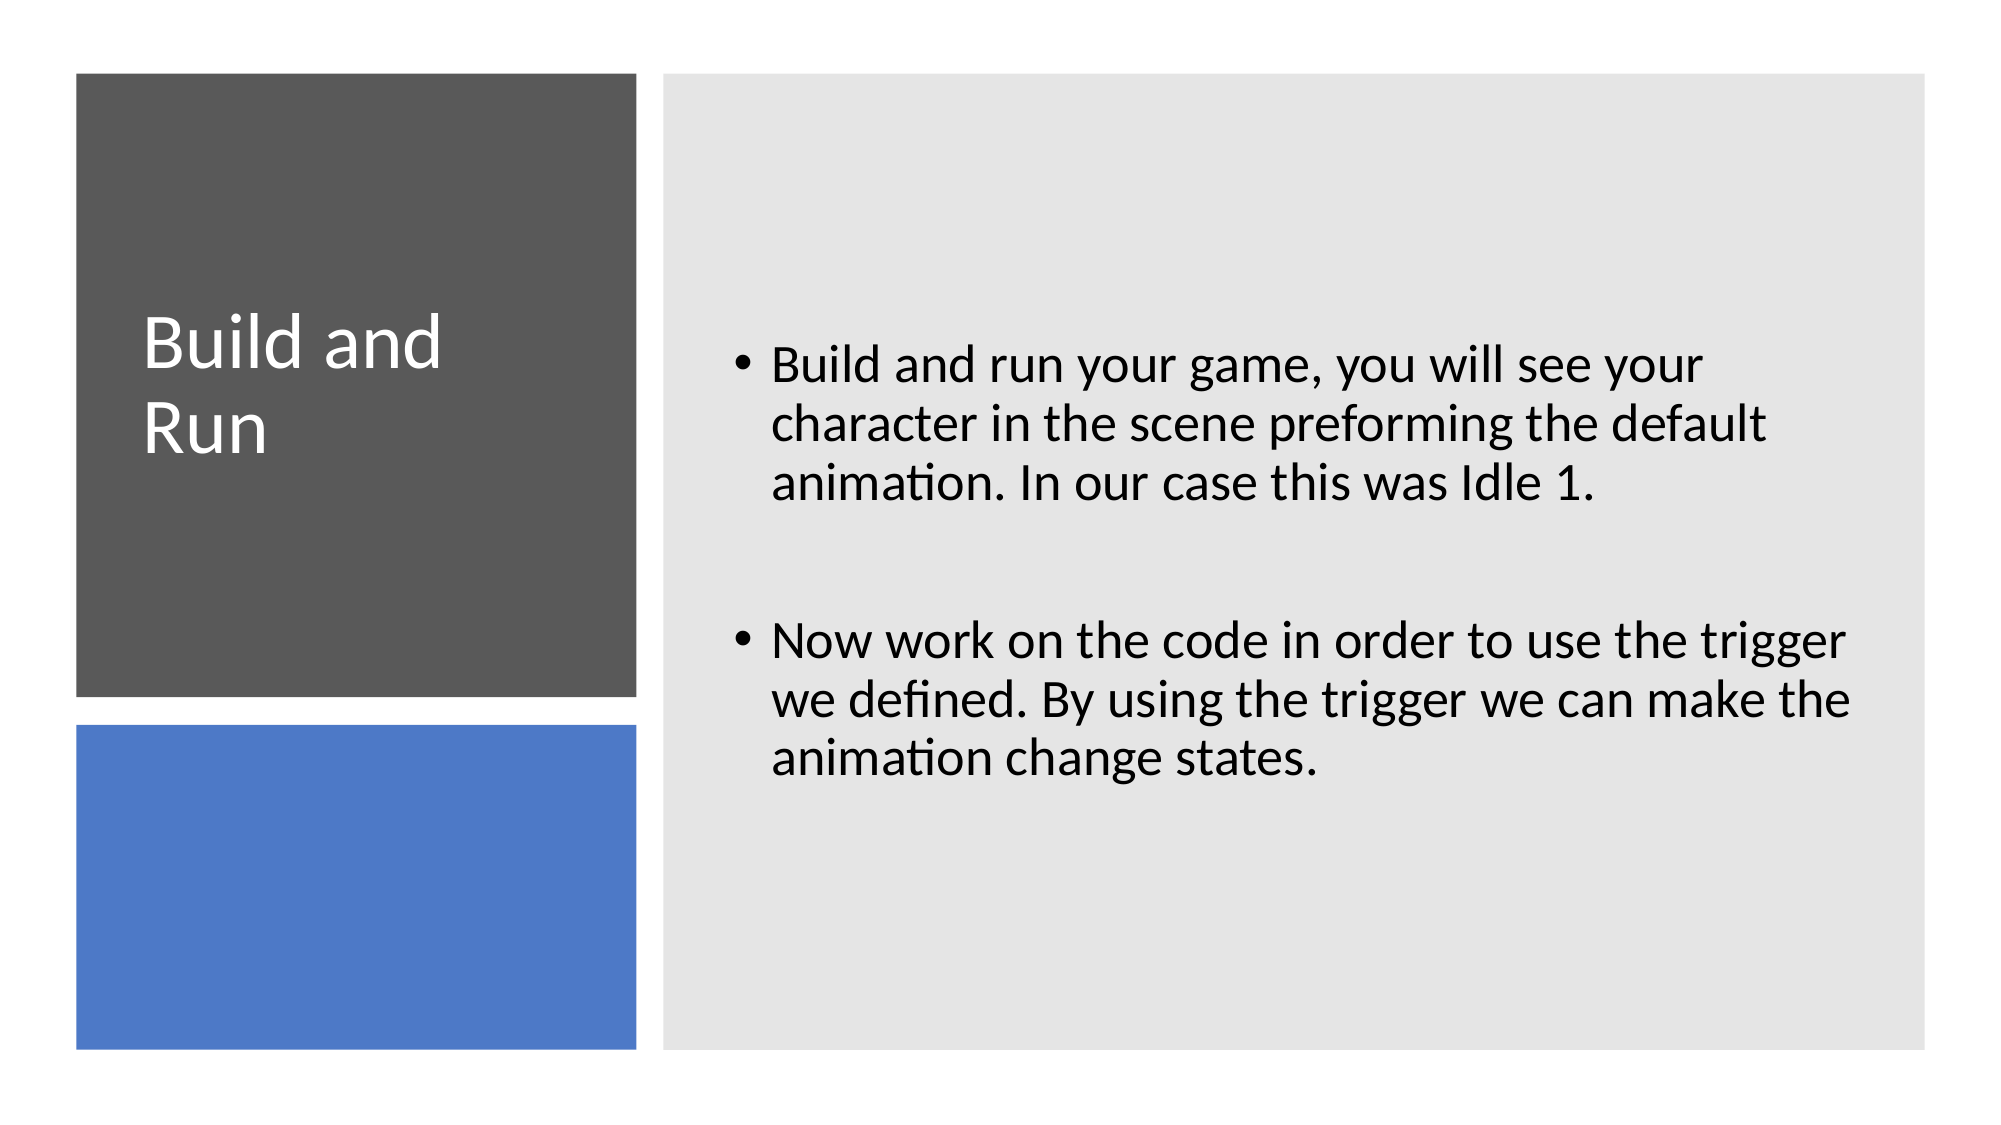

Build and run your game, you will see your character in the scene preforming the default animation. In our case this was Idle 1.

Now work on the code in order to use the trigger we defined. By using the trigger we can make the animation change states.
# Build and Run